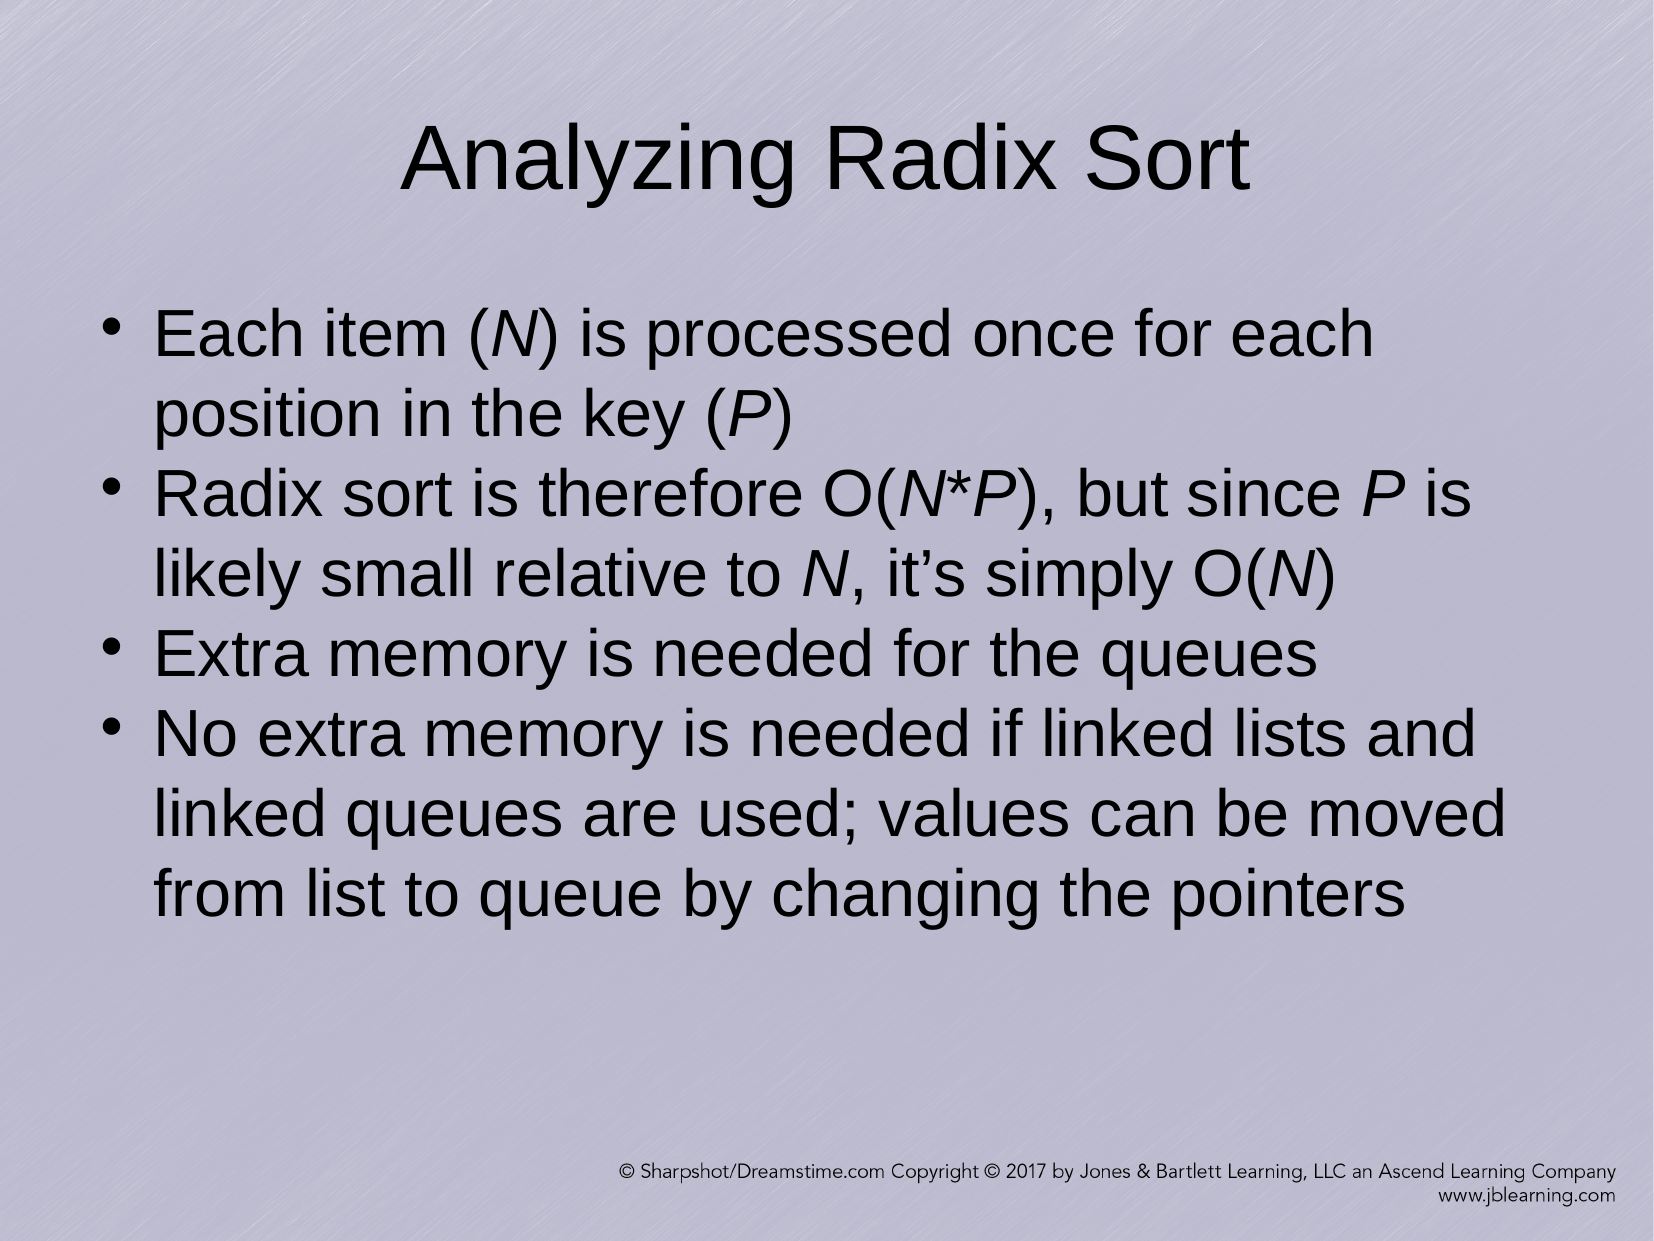

Analyzing Radix Sort
Each item (N) is processed once for each position in the key (P)
Radix sort is therefore O(N*P), but since P is likely small relative to N, it’s simply O(N)
Extra memory is needed for the queues
No extra memory is needed if linked lists and linked queues are used; values can be moved from list to queue by changing the pointers